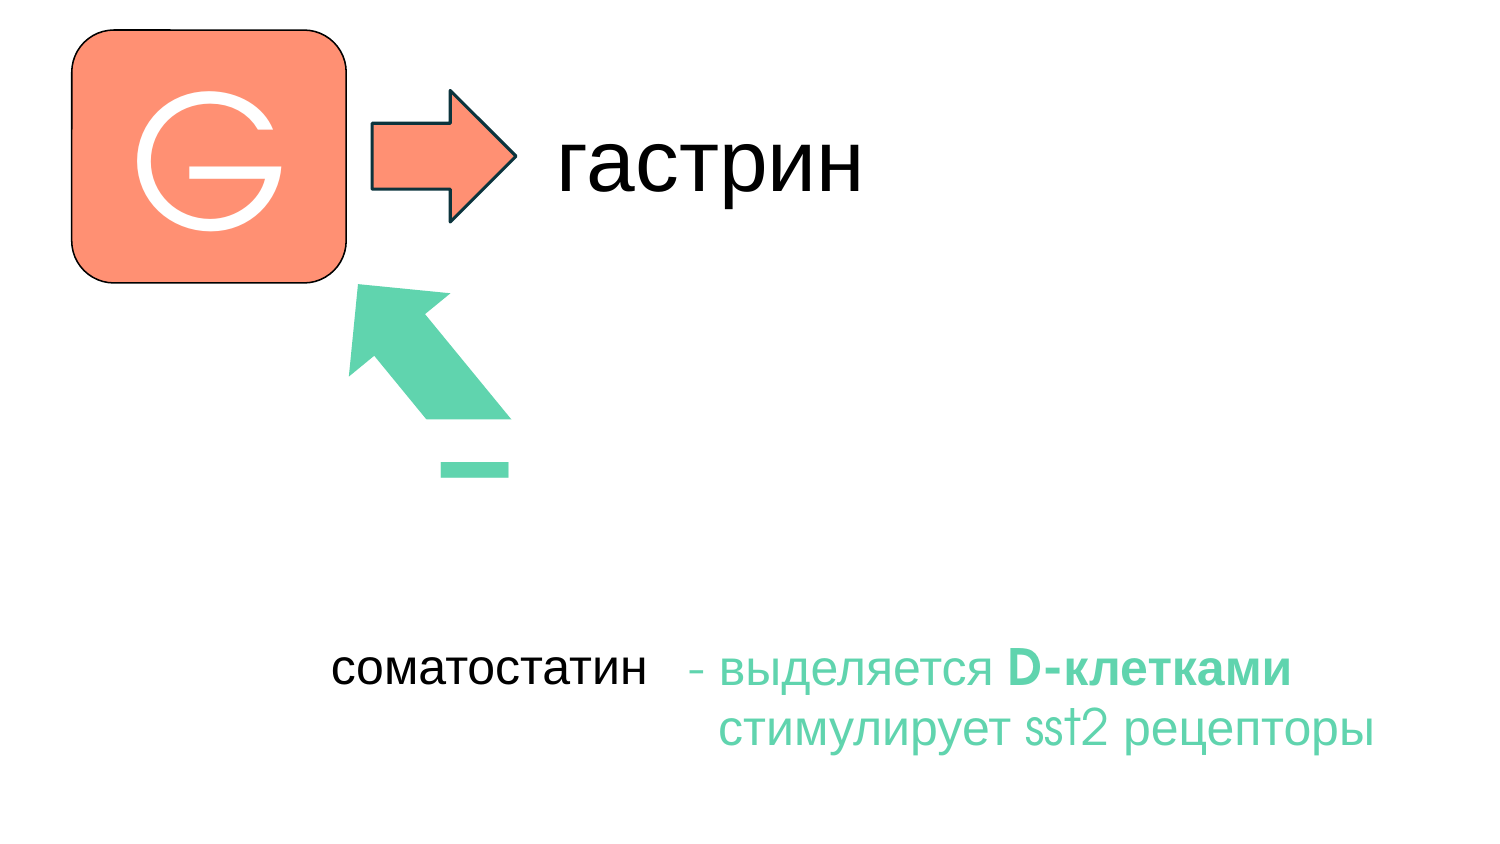

гастрин

# G

-
снижение
рН

соматостатин

ПгЕ

- выделяется D-клетками
стимулирует sst2 рецепторы